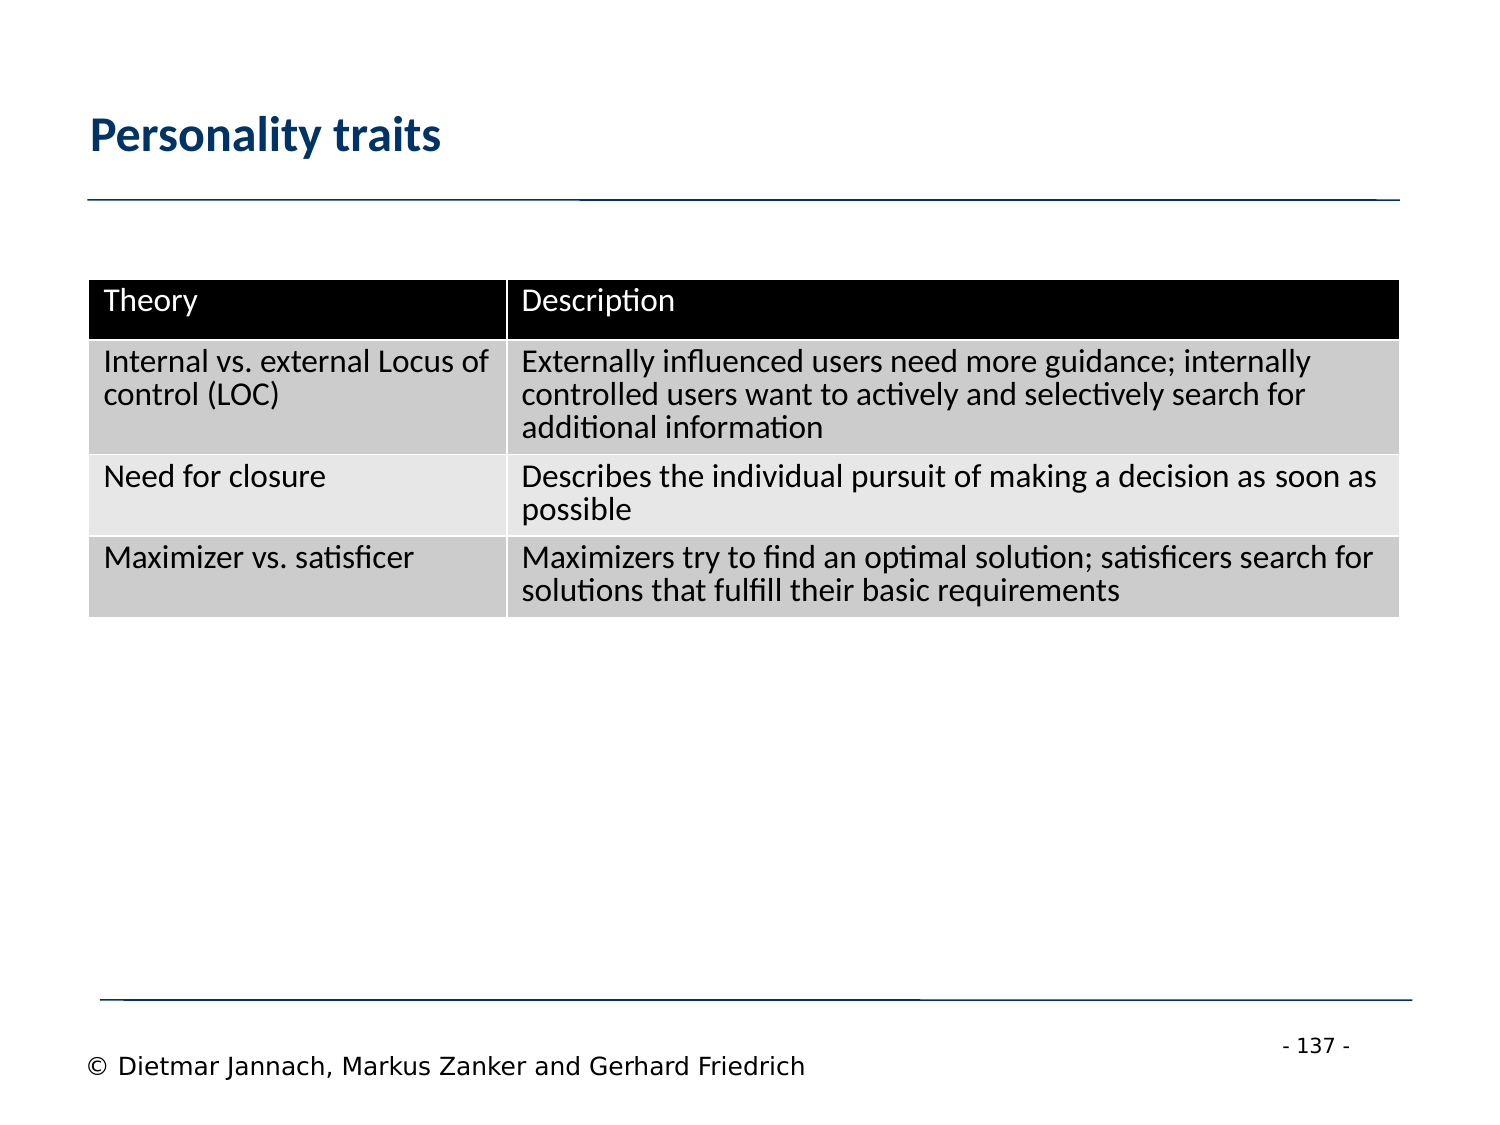

# Personality traits
| Theory | Description |
| --- | --- |
| Internal vs. external Locus of control (LOC) | Externally influenced users need more guidance; internally controlled users want to actively and selectively search for additional information |
| Need for closure | Describes the individual pursuit of making a decision as soon as possible |
| Maximizer vs. satisficer | Maximizers try to find an optimal solution; satisficers search for solutions that fulfill their basic requirements |